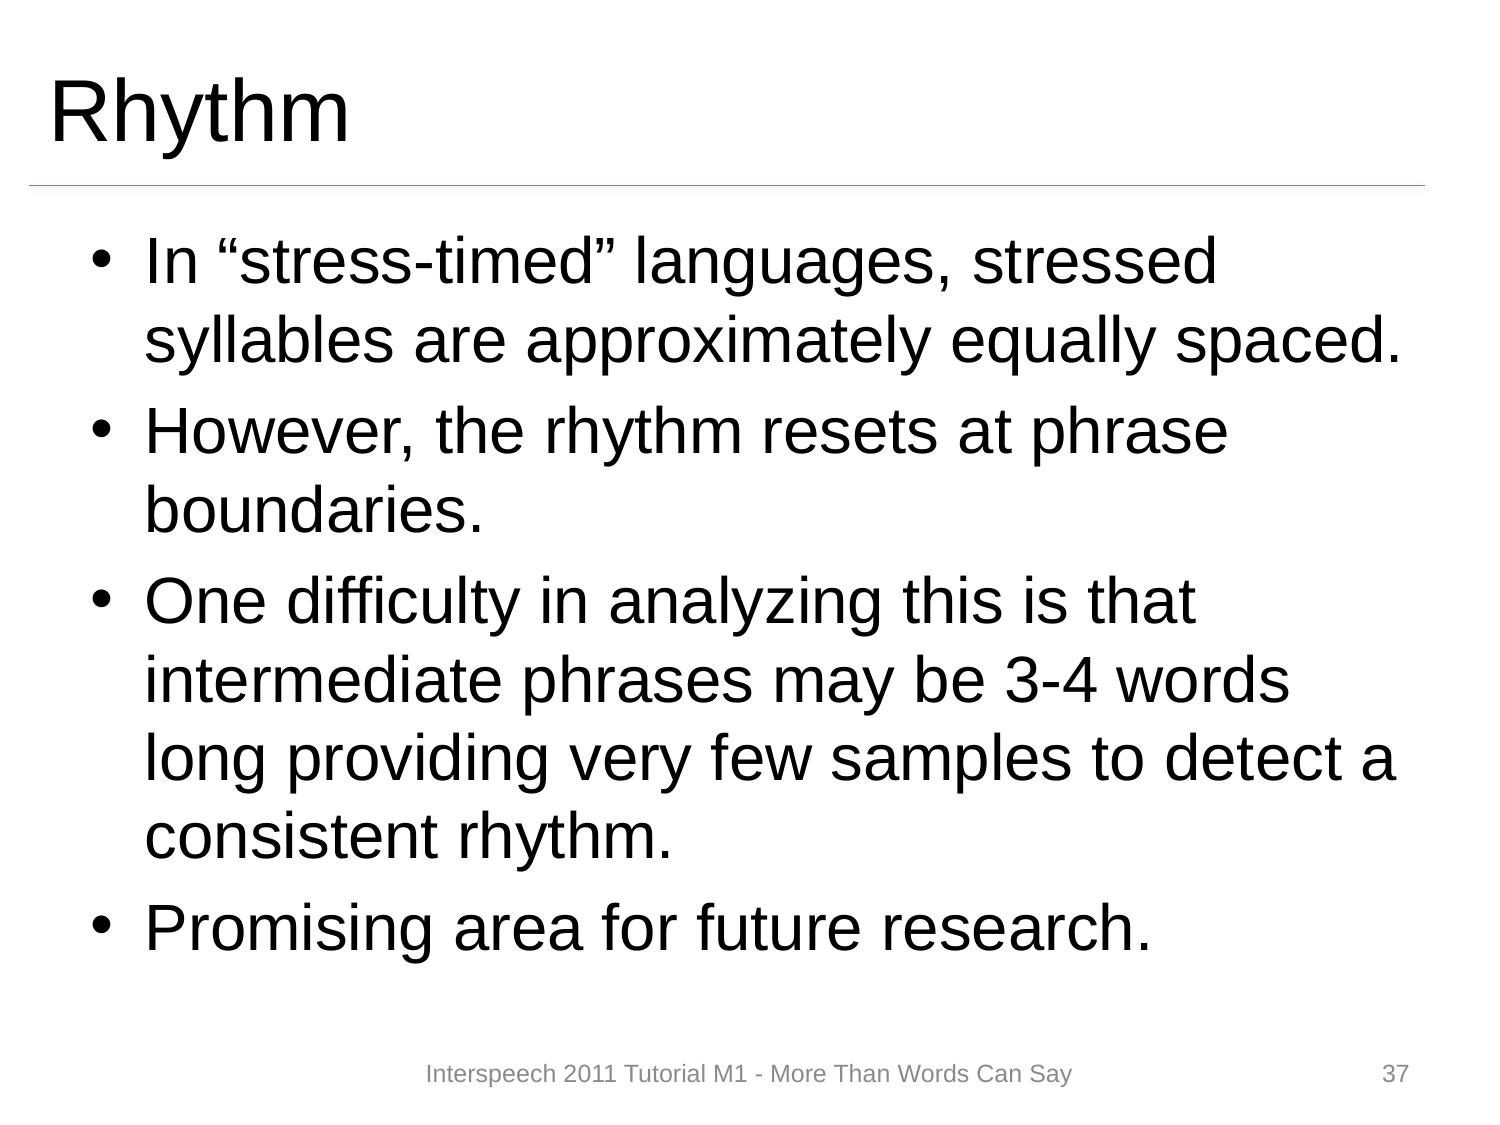

# Rhythm
In “stress-timed” languages, stressed syllables are approximately equally spaced.
However, the rhythm resets at phrase boundaries.
One difficulty in analyzing this is that intermediate phrases may be 3-4 words long providing very few samples to detect a consistent rhythm.
Promising area for future research.
Interspeech 2011 Tutorial M1 - More Than Words Can Say
37